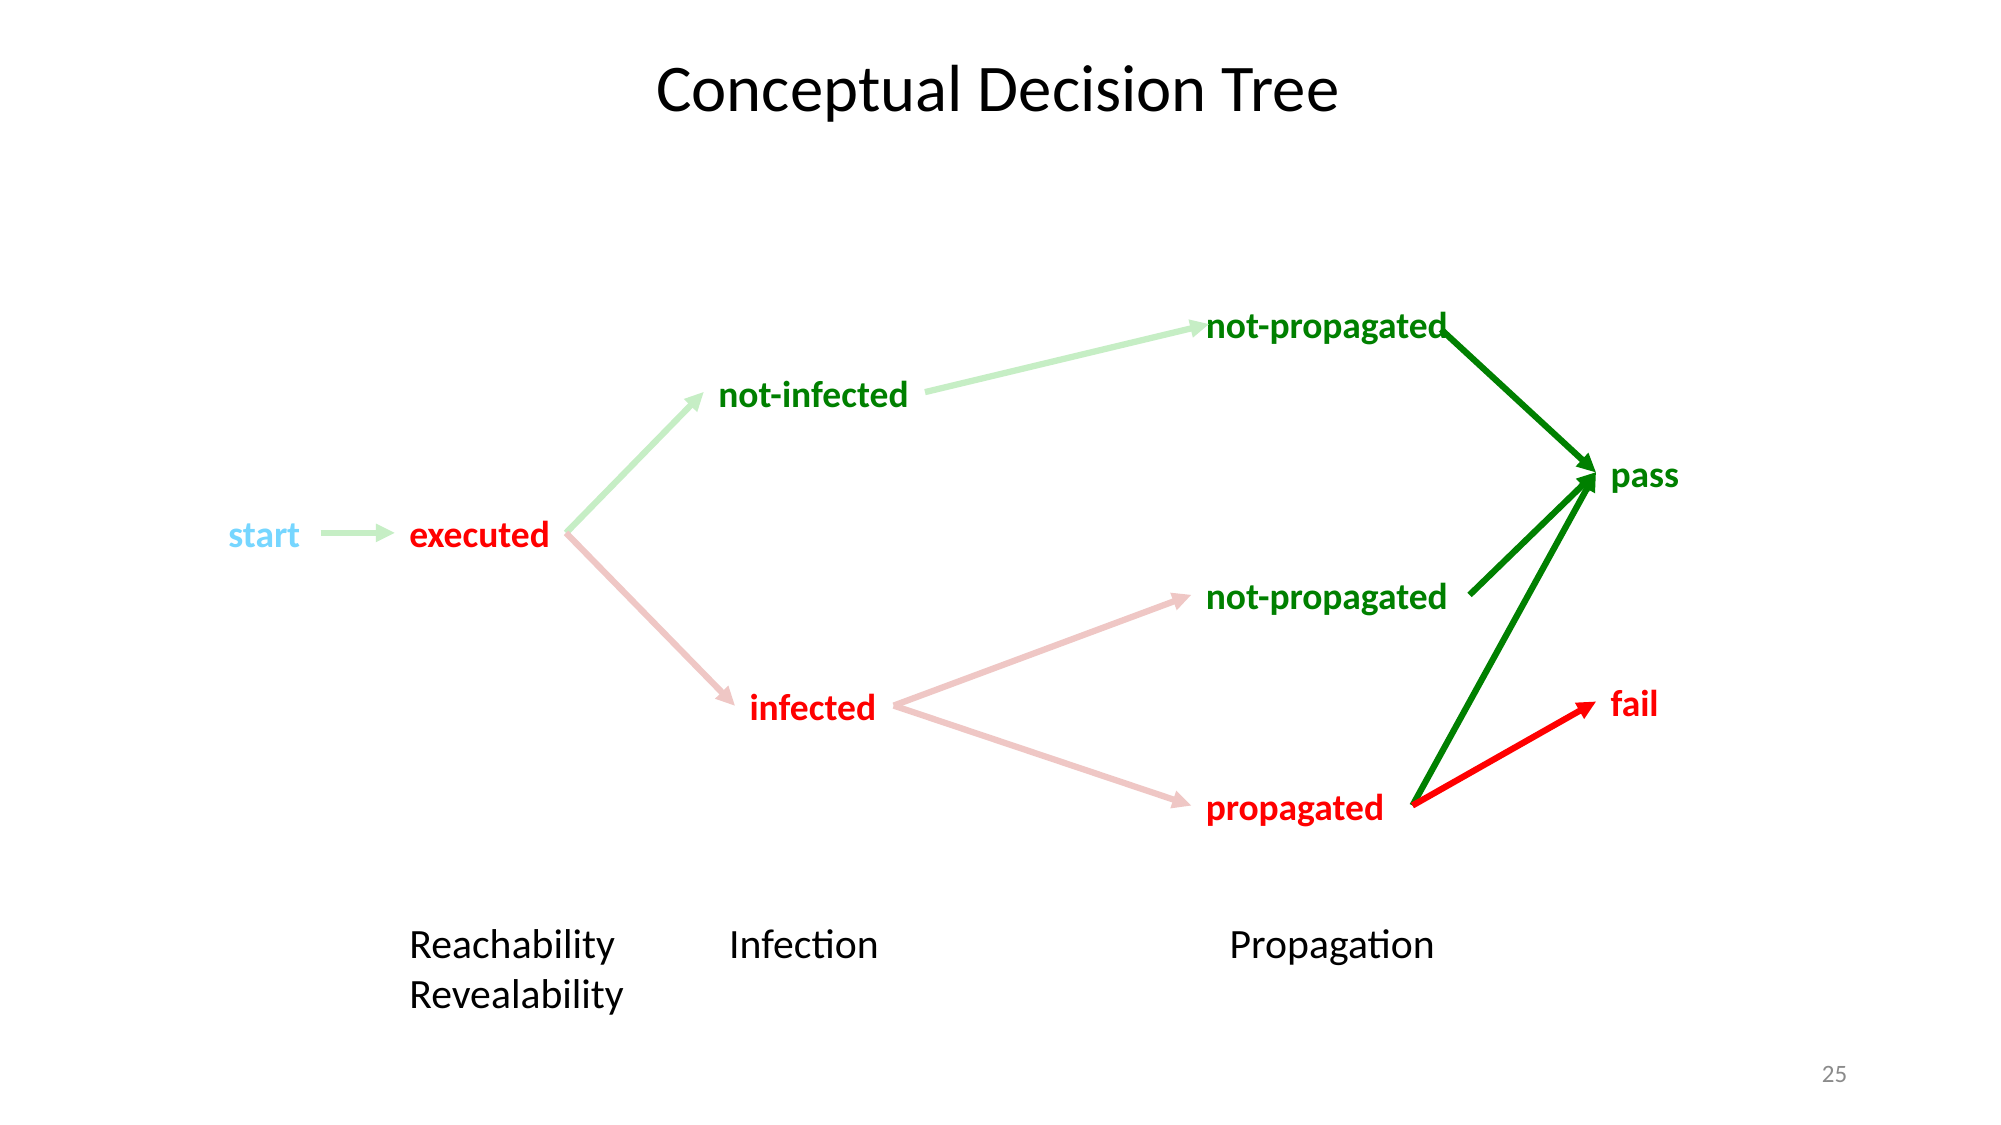

Conceptual Decision Tree
not-propagated
not-infected
pass
start
executed
not-propagated
fail
infected
propagated
Reachability            Infection                                     Propagation                Revealability
25